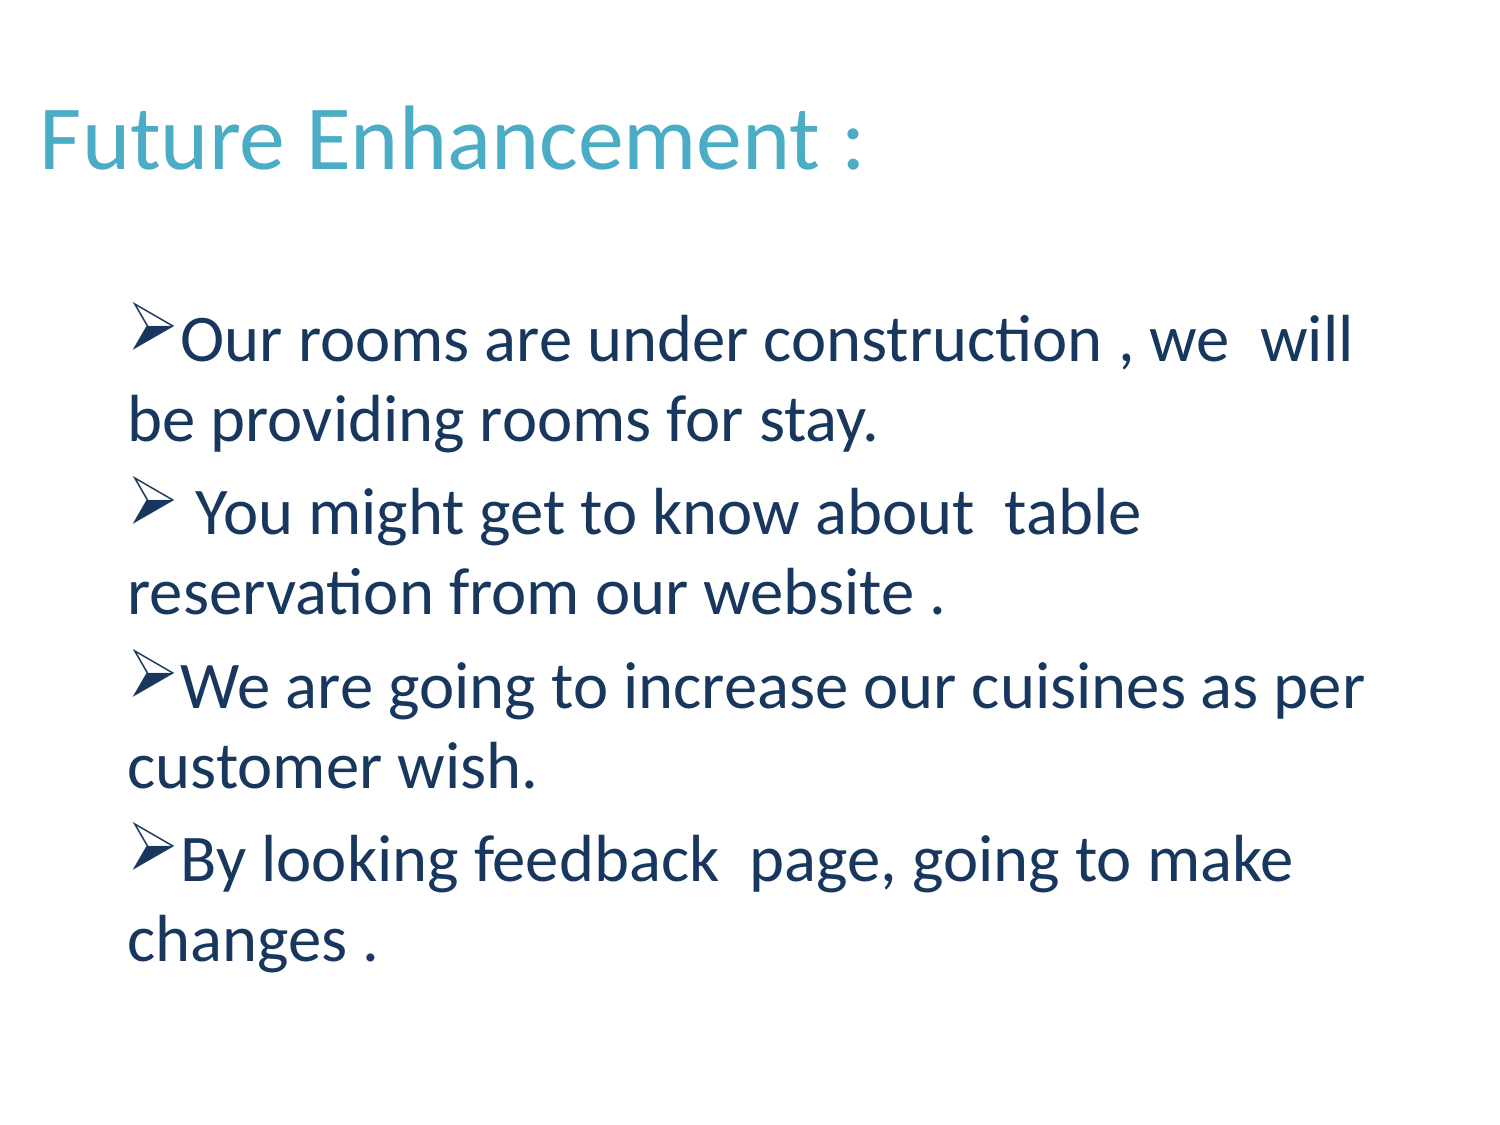

# Future Enhancement :
Our rooms are under construction , we  will be providing rooms for stay.
 You might get to know about  table reservation from our website .
We are going to increase our cuisines as per customer wish.
By looking feedback  page, going to make changes .